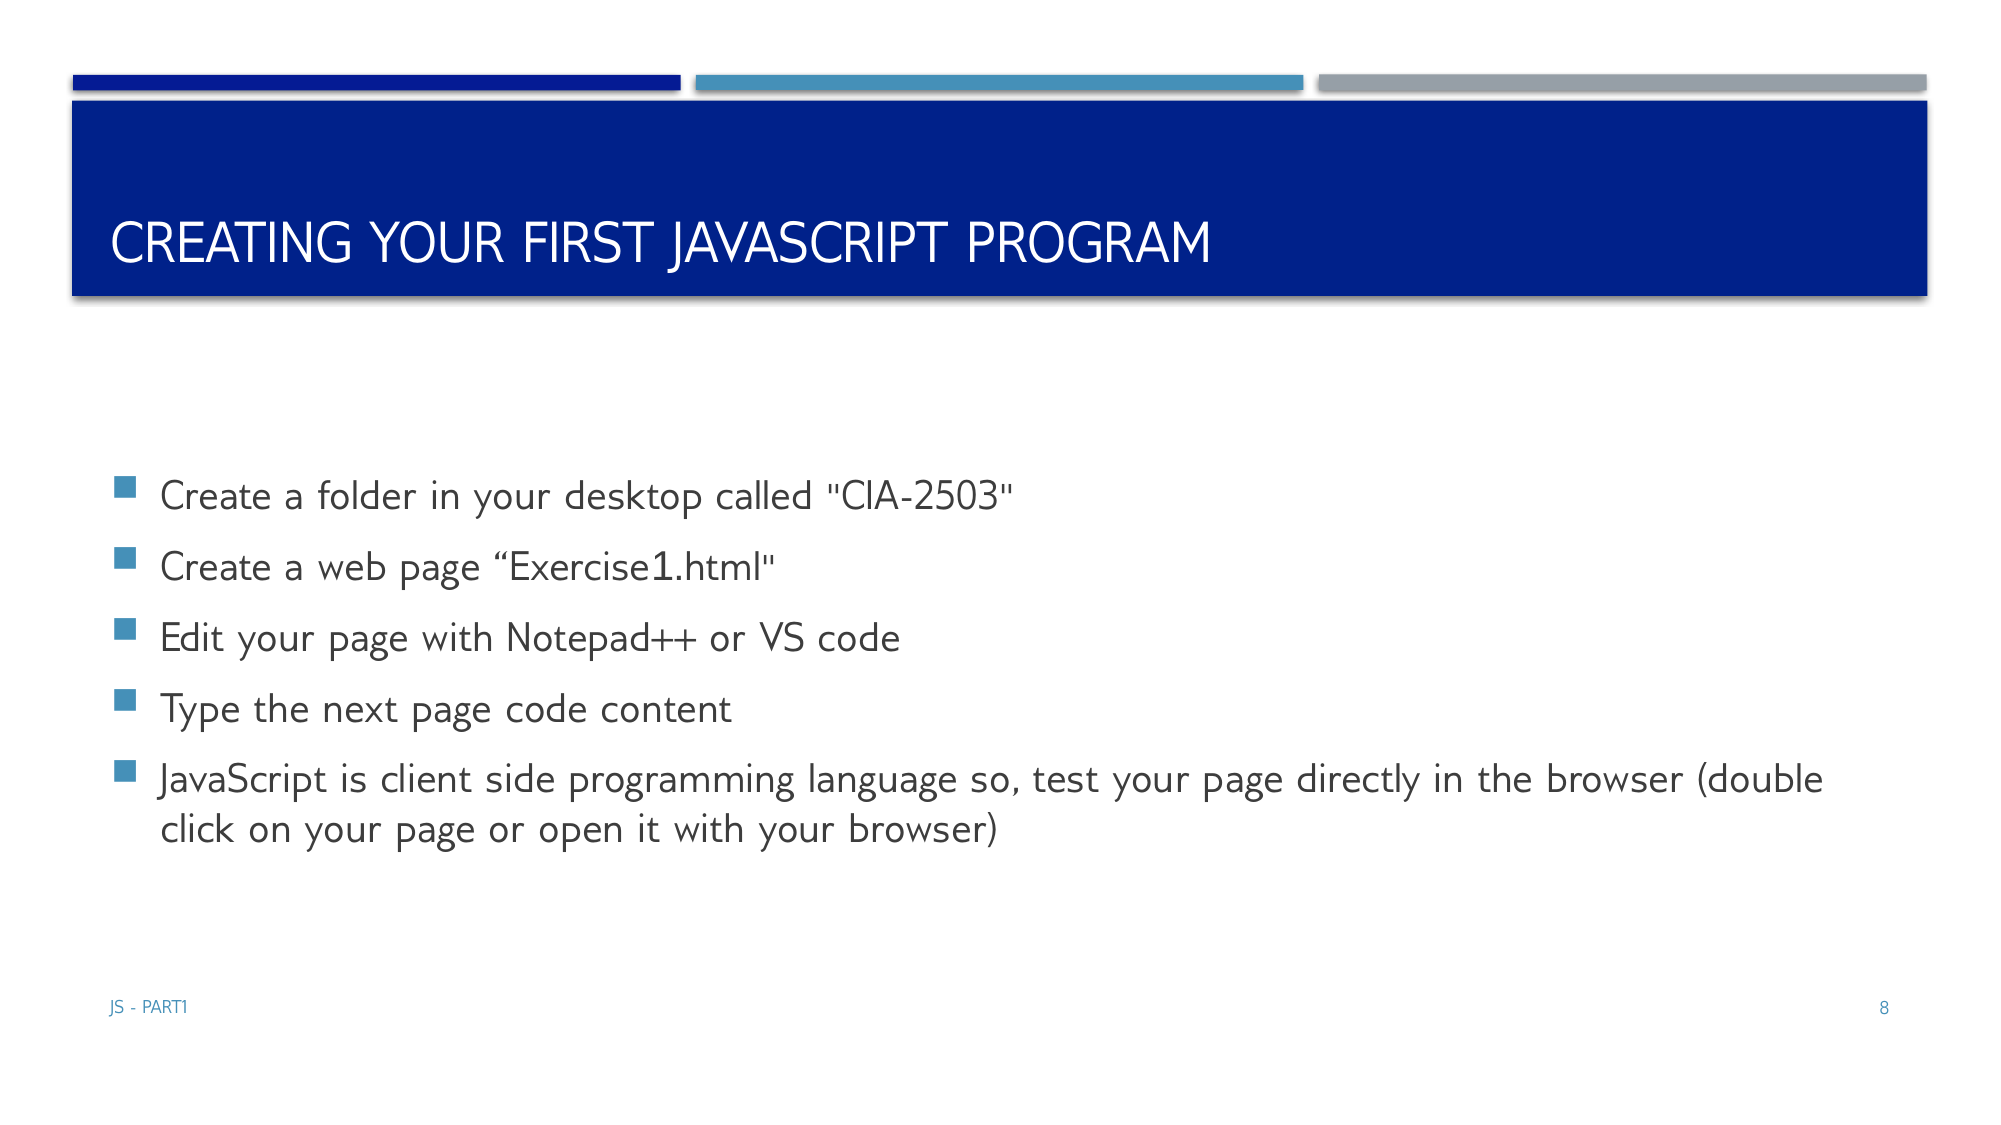

# Creating your first JAVASCRIPT program
Create a folder in your desktop called "CIA-2503"
Create a web page “Exercise1.html"
Edit your page with Notepad++ or VS code
Type the next page code content
JavaScript is client side programming language so, test your page directly in the browser (double click on your page or open it with your browser)
JS - Part1
8